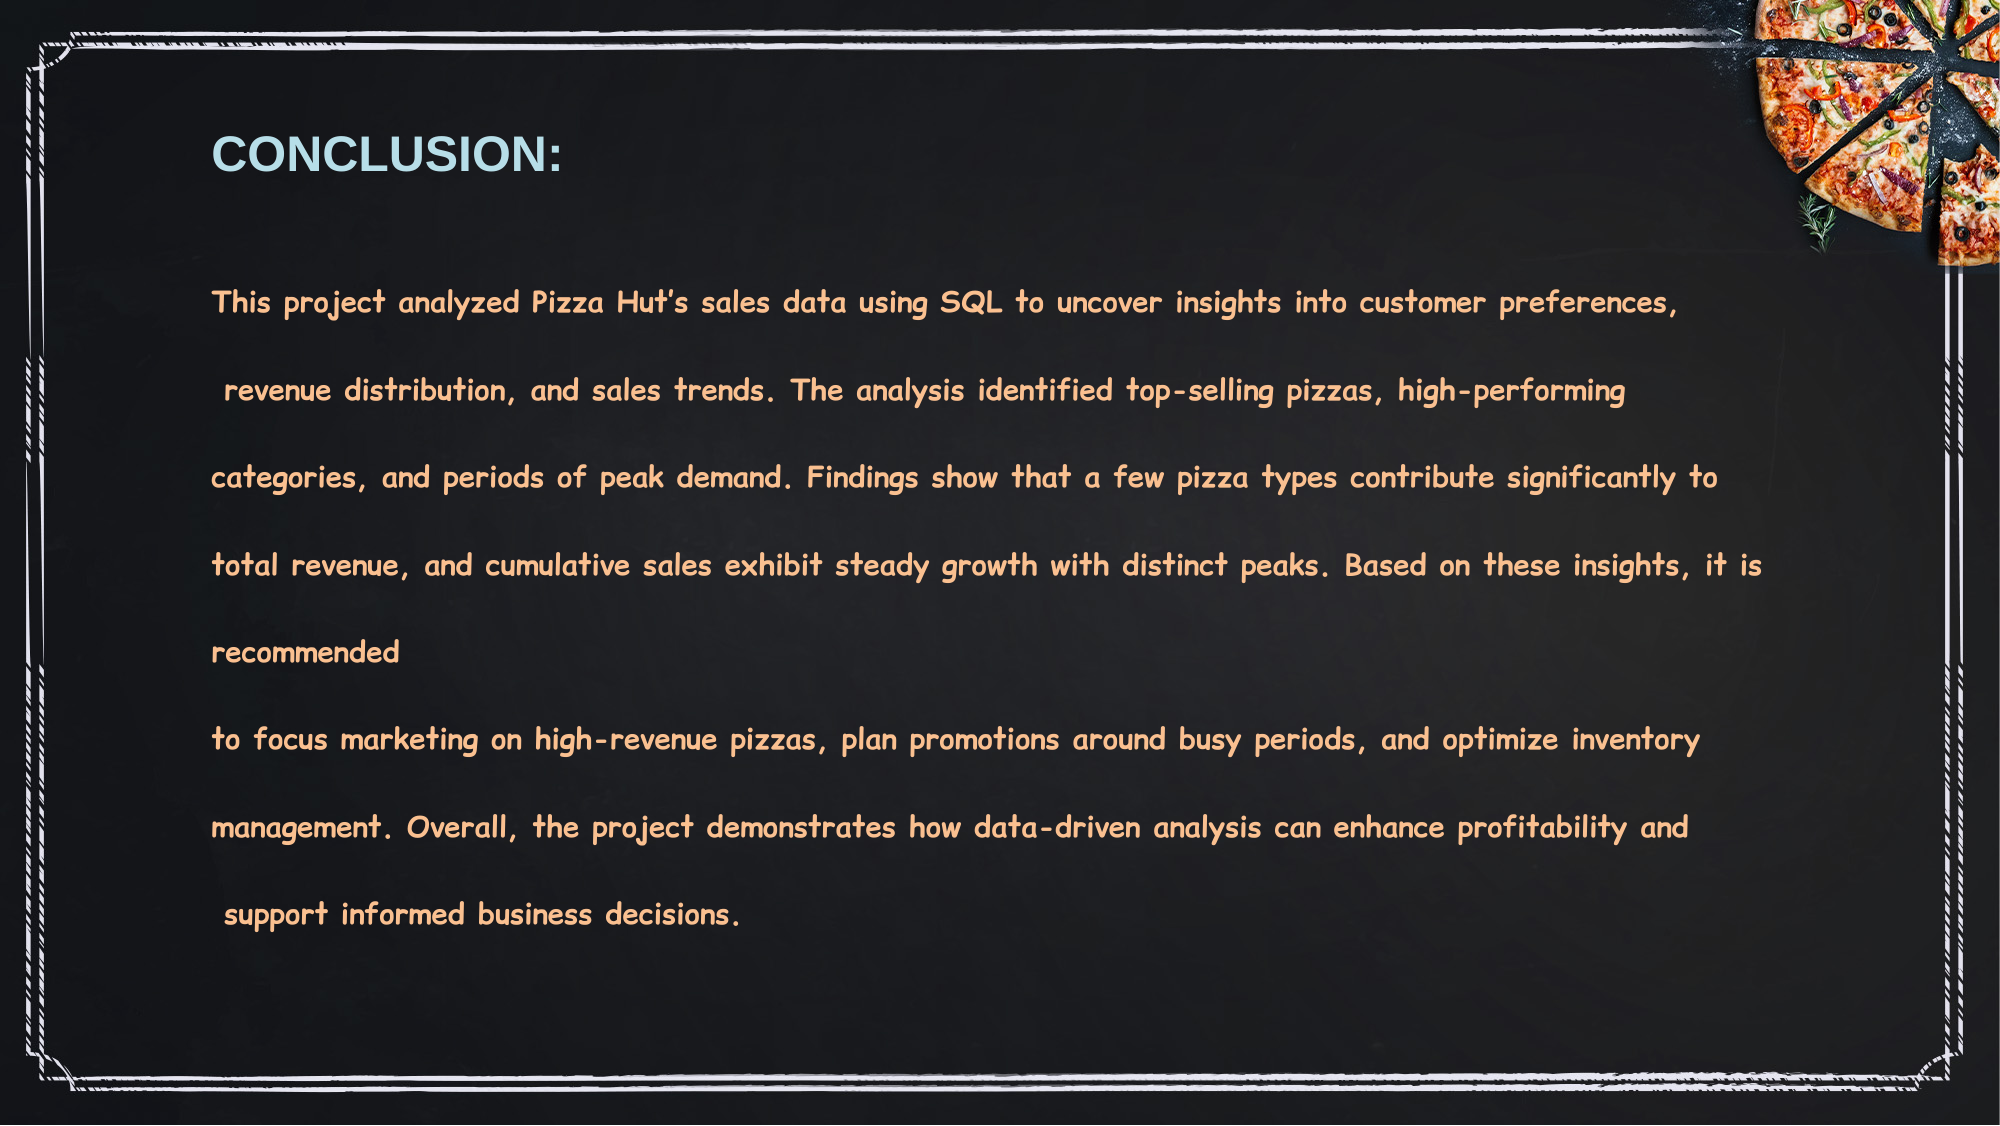

CONCLUSION:

This project analyzed Pizza Hut’s sales data using SQL to uncover insights into customer preferences,
 revenue distribution, and sales trends. The analysis identified top-selling pizzas, high-performing categories, and periods of peak demand. Findings show that a few pizza types contribute significantly to total revenue, and cumulative sales exhibit steady growth with distinct peaks. Based on these insights, it is recommended
to focus marketing on high-revenue pizzas, plan promotions around busy periods, and optimize inventory
management. Overall, the project demonstrates how data-driven analysis can enhance profitability and
 support informed business decisions.